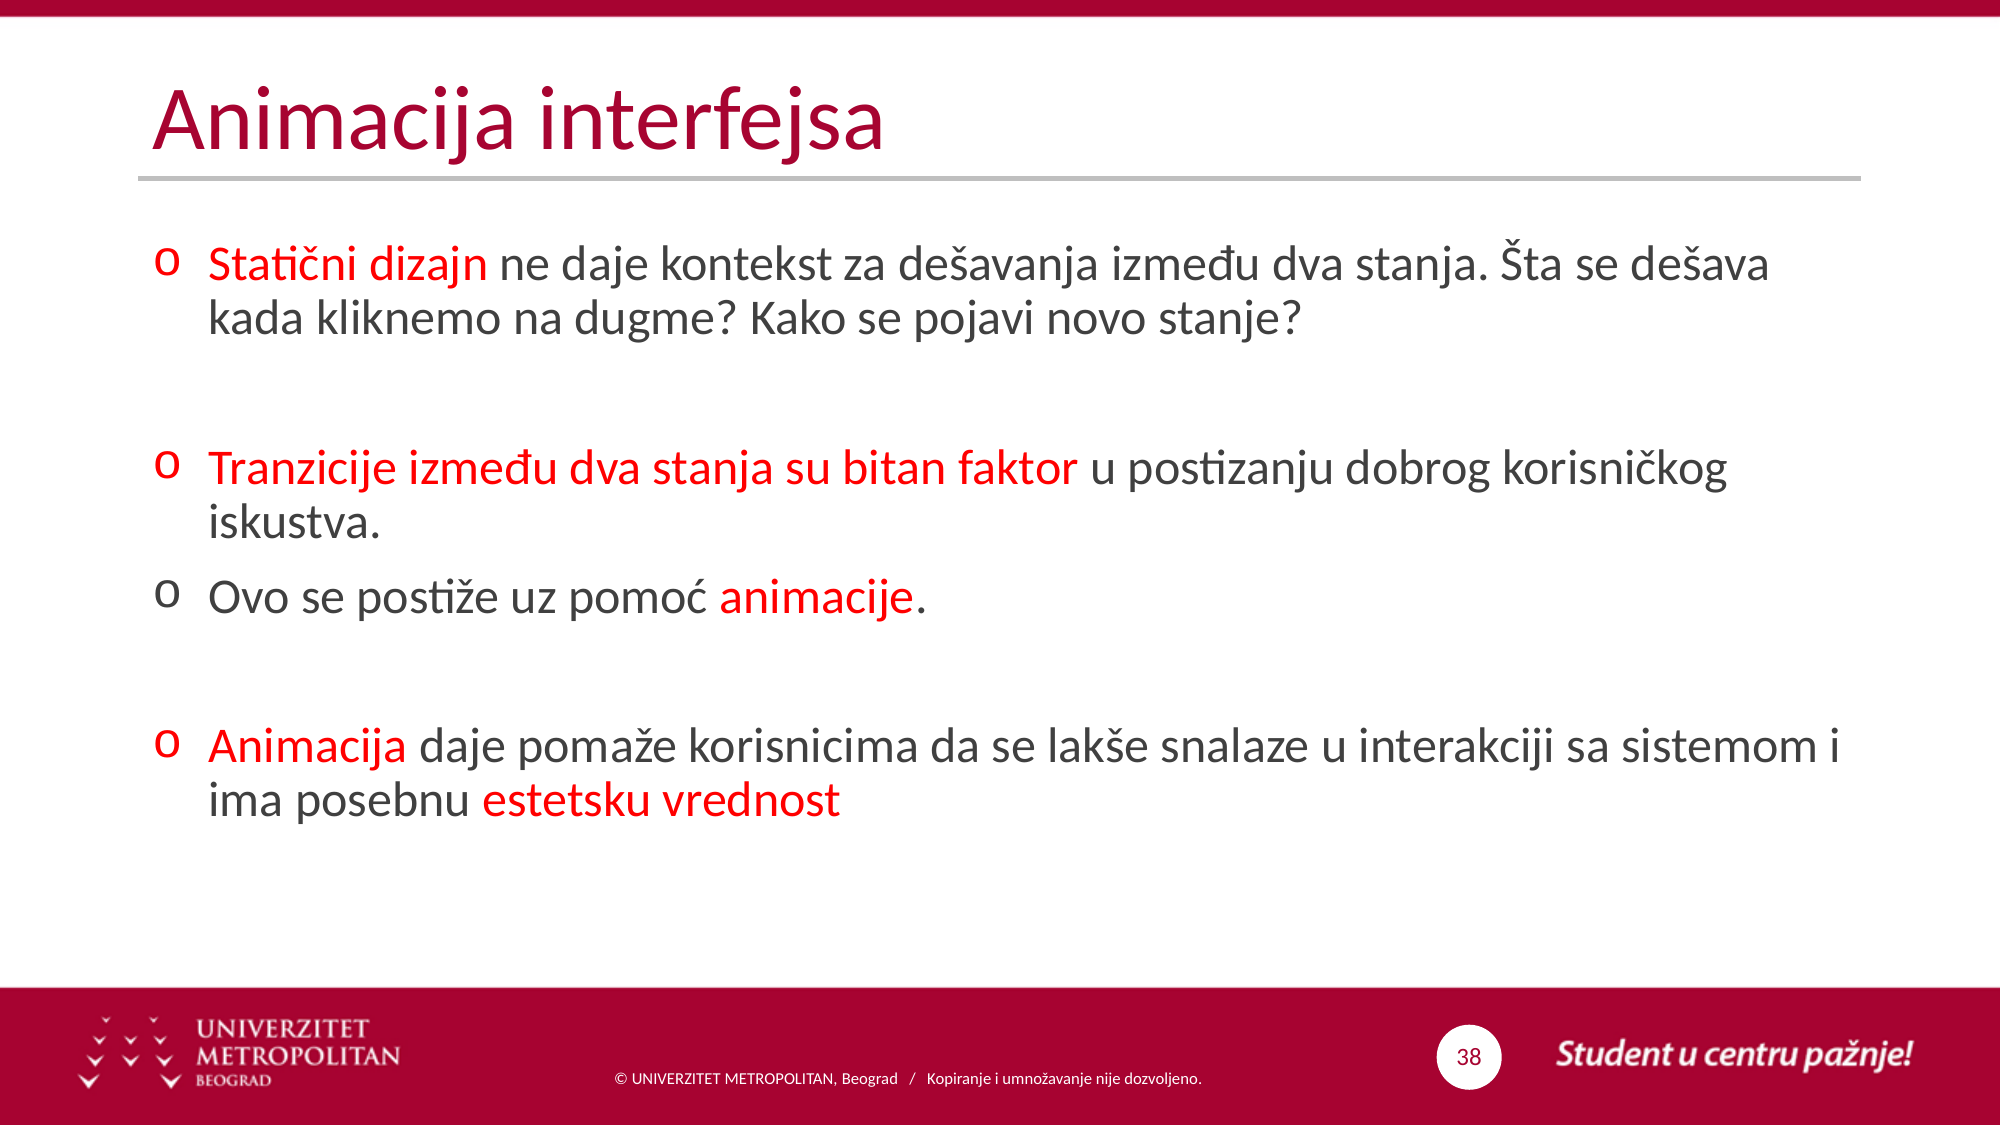

# Animacija interfejsa
Statični dizajn ne daje kontekst za dešavanja između dva stanja. Šta se dešava kada kliknemo na dugme? Kako se pojavi novo stanje?

Tranzicije između dva stanja su bitan faktor u postizanju dobrog korisničkog iskustva.
Ovo se postiže uz pomoć animacije.

Animacija daje pomaže korisnicima da se lakše snalaze u interakciji sa sistemom i ima posebnu estetsku vrednost